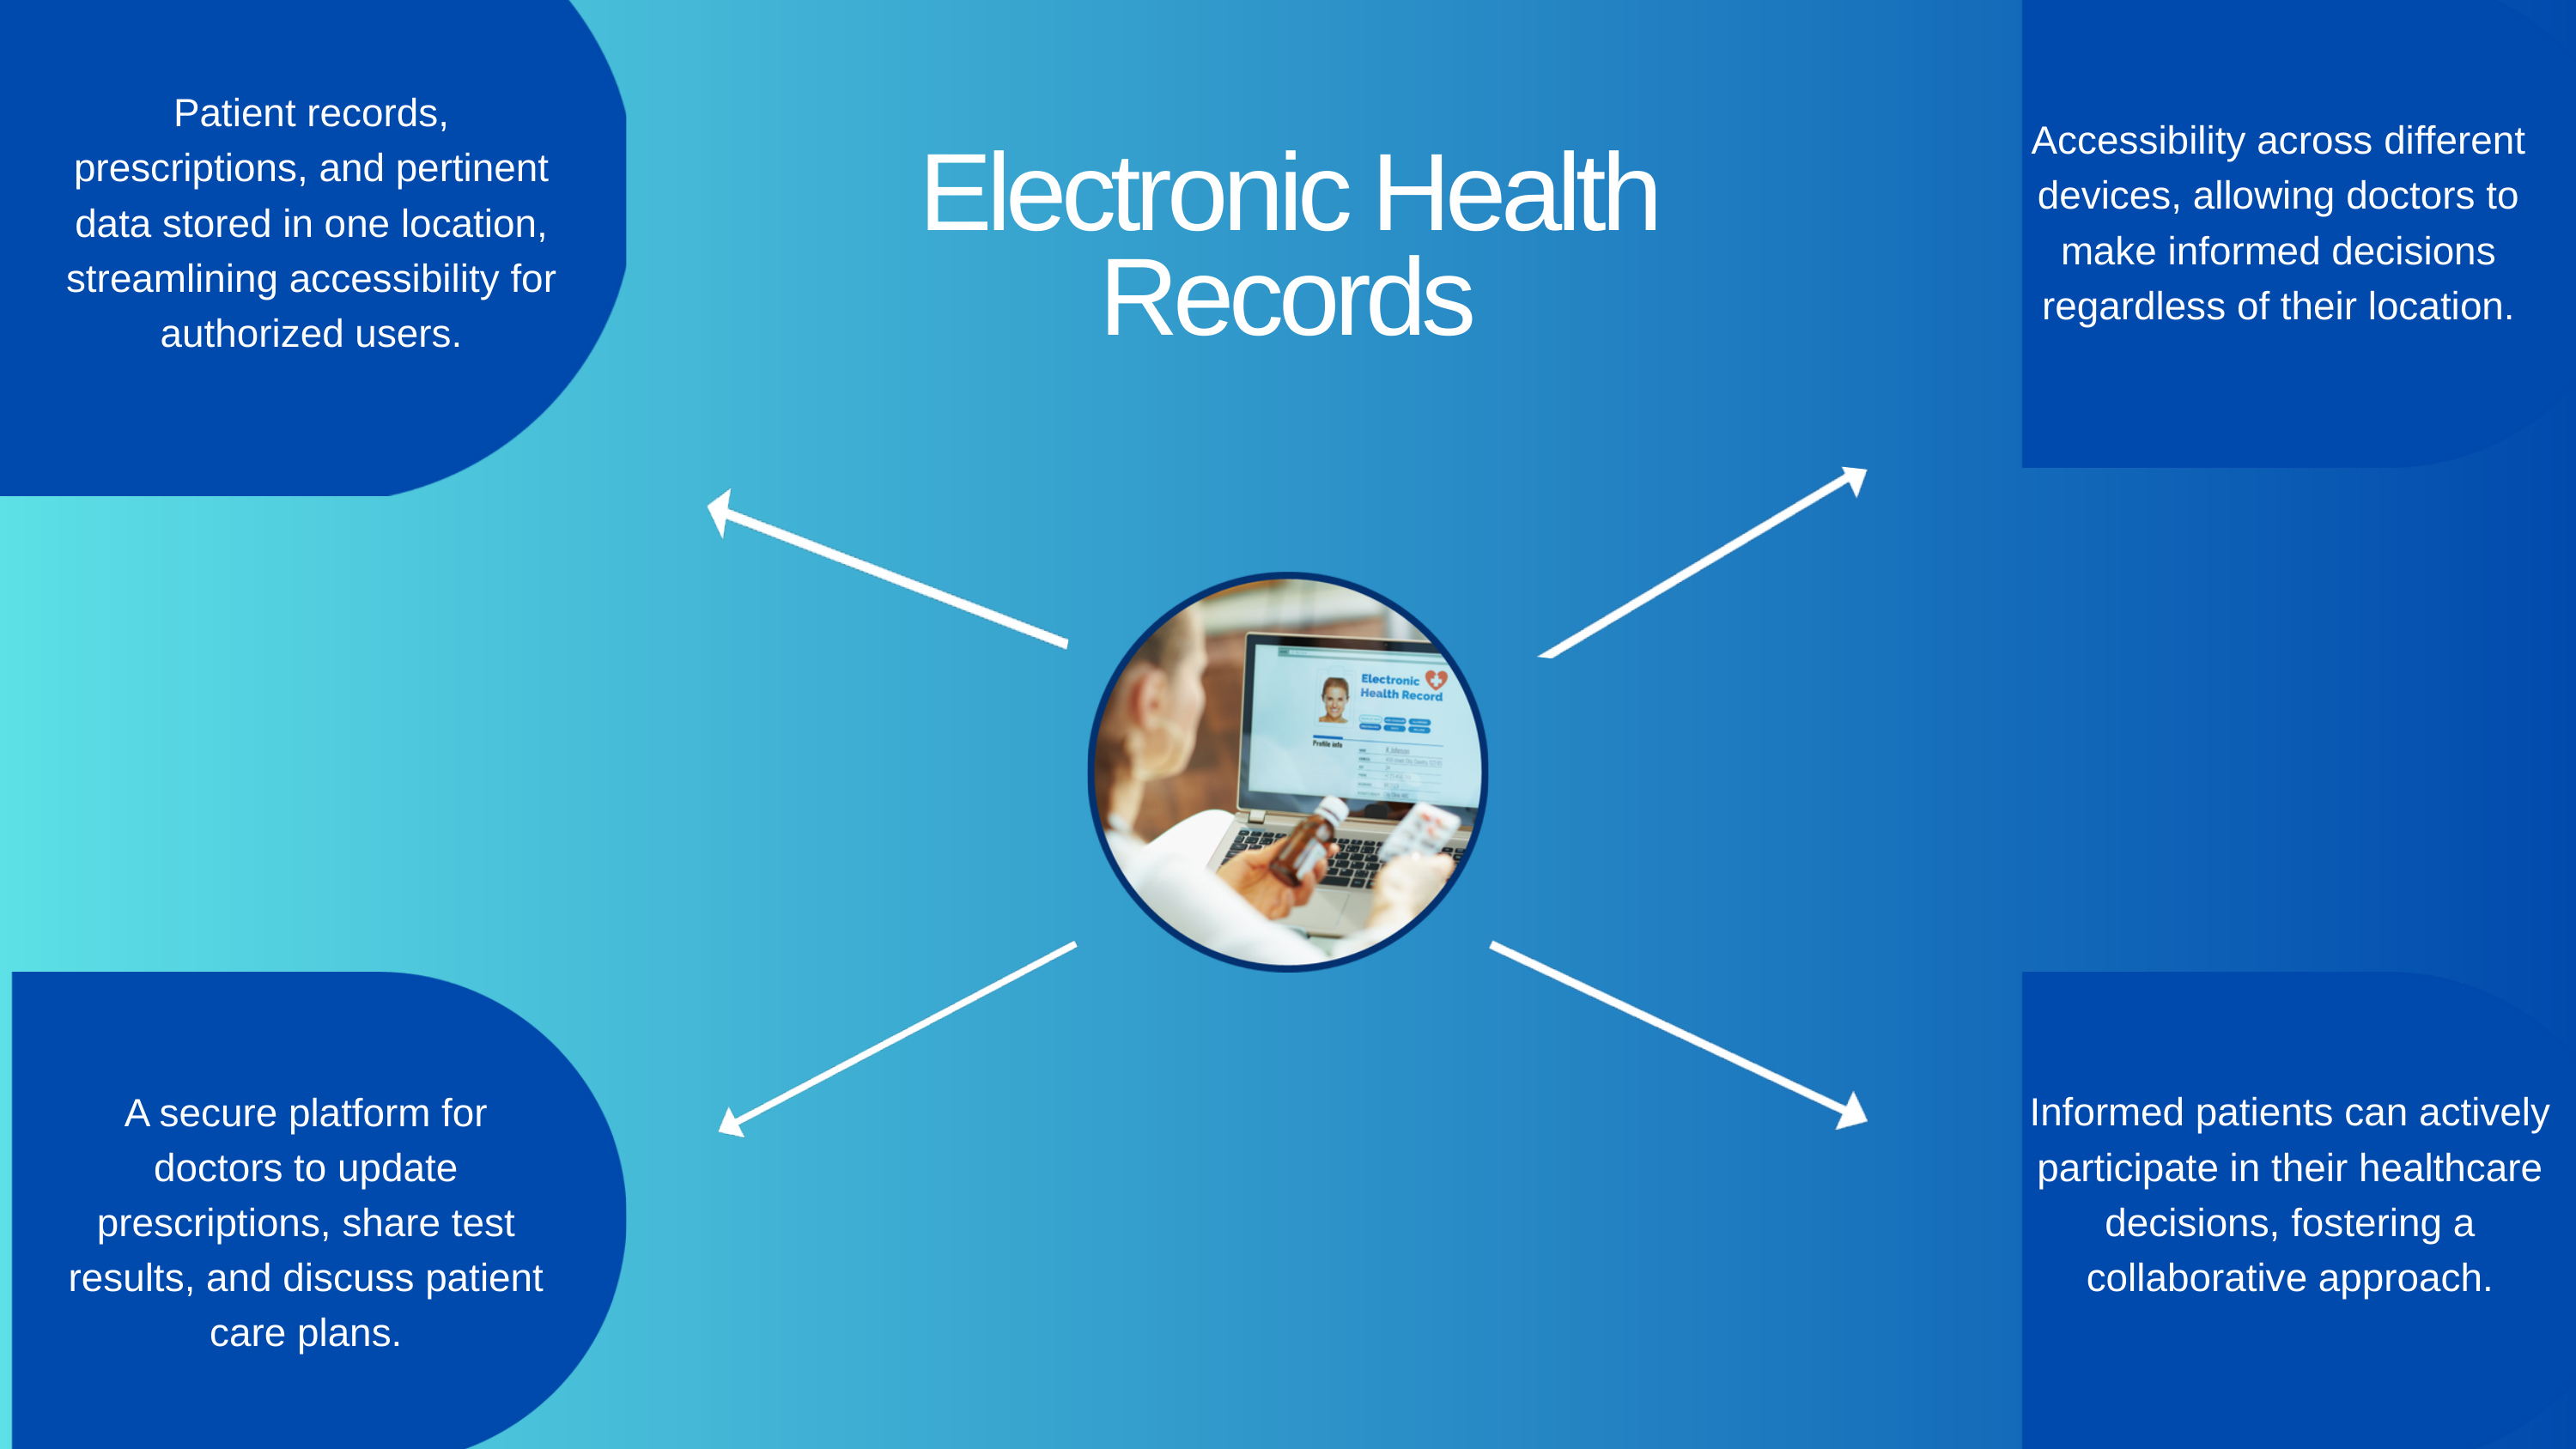

Patient records, prescriptions, and pertinent data stored in one location, streamlining accessibility for authorized users.
Accessibility across different devices, allowing doctors to make informed decisions regardless of their location.
Electronic Health Records

A secure platform for doctors to update prescriptions, share test results, and discuss patient care plans.
Informed patients can actively participate in their healthcare decisions, fostering a collaborative approach.